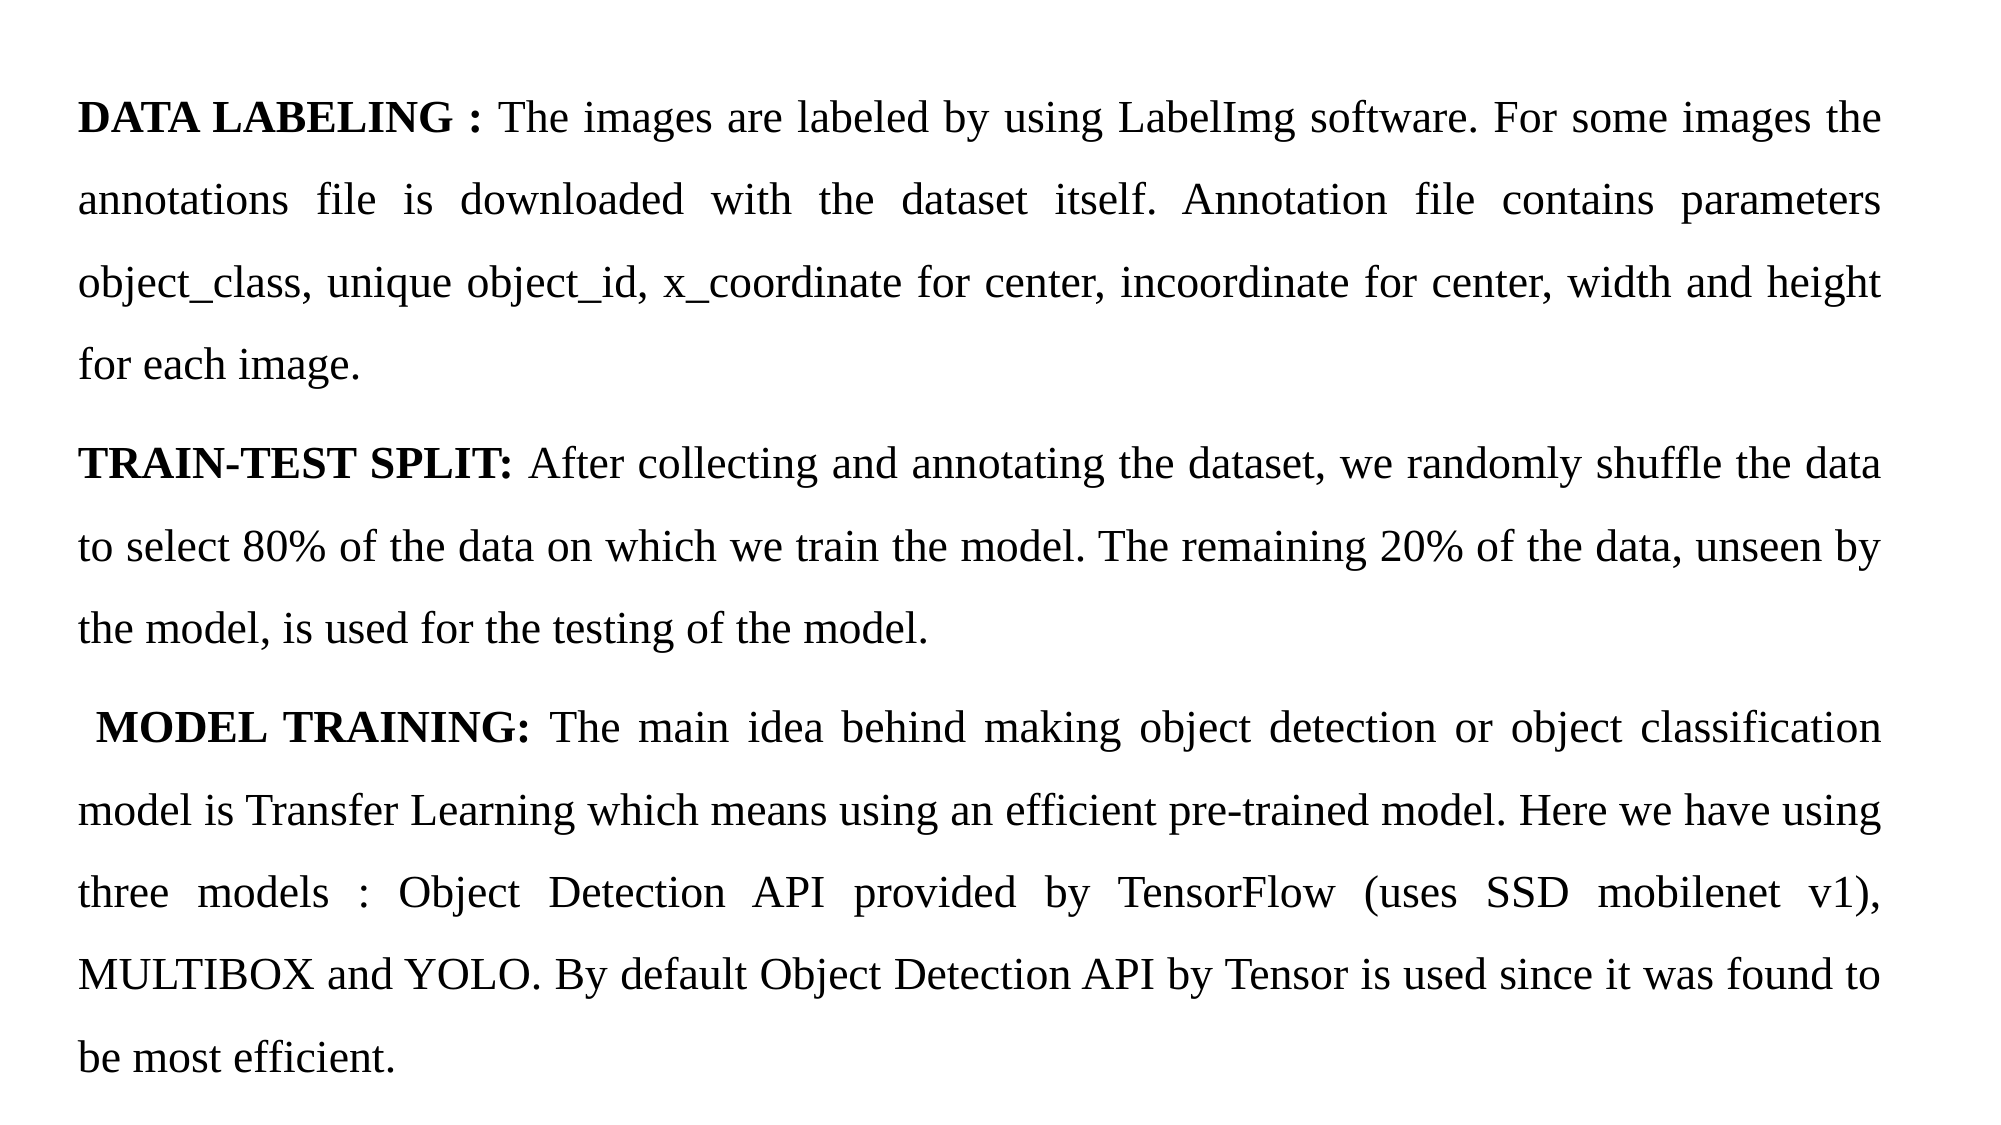

DATA LABELING : The images are labeled by using LabelImg software. For some images the annotations file is downloaded with the dataset itself. Annotation file contains parameters object_class, unique object_id, x_coordinate for center, incoordinate for center, width and height for each image.
TRAIN-TEST SPLIT: After collecting and annotating the dataset, we randomly shuffle the data to select 80% of the data on which we train the model. The remaining 20% of the data, unseen by the model, is used for the testing of the model.
 MODEL TRAINING: The main idea behind making object detection or object classification model is Transfer Learning which means using an efficient pre-trained model. Here we have using three models : Object Detection API provided by TensorFlow (uses SSD mobilenet v1), MULTIBOX and YOLO. By default Object Detection API by Tensor is used since it was found to be most efficient.